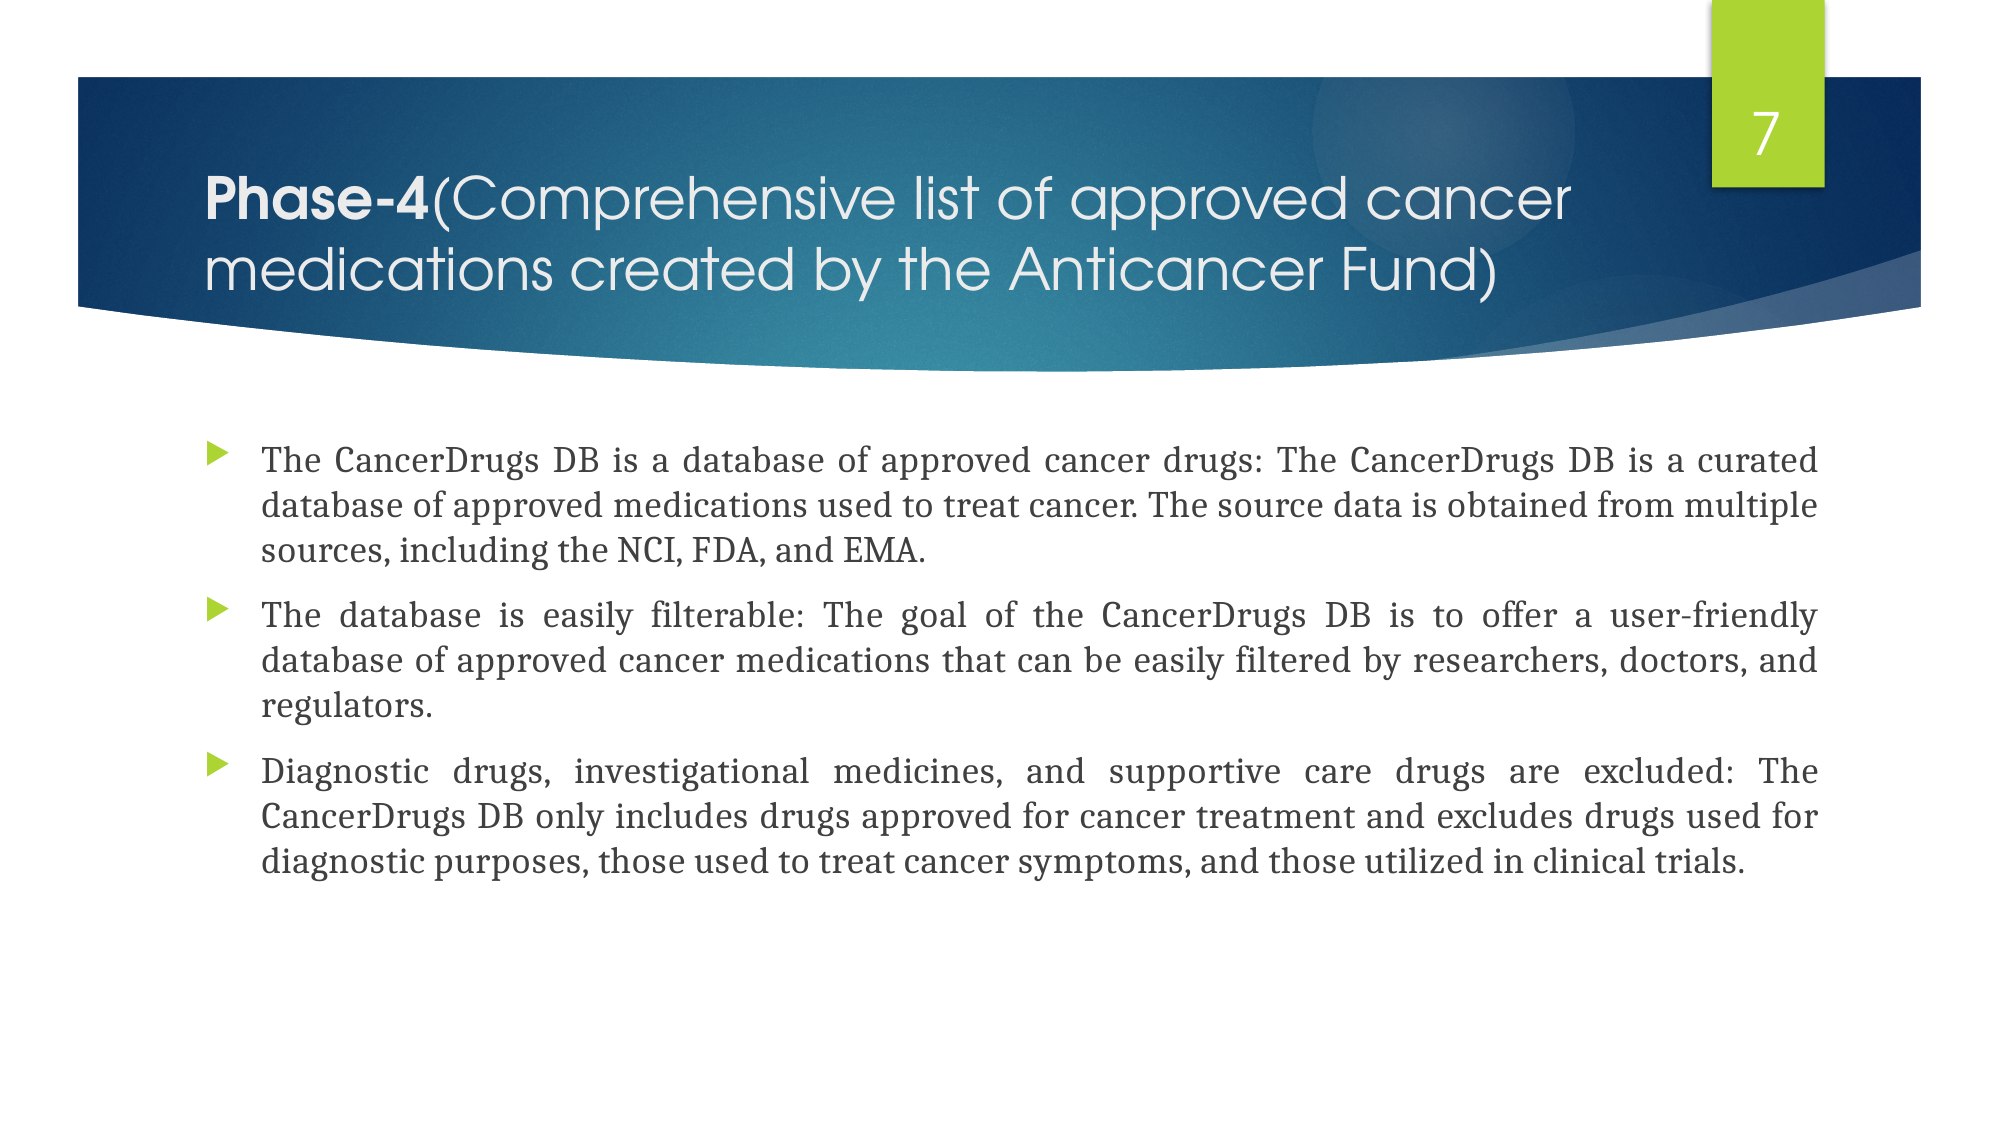

7
# Phase-4(Comprehensive list of approved cancer medications created by the Anticancer Fund)
The CancerDrugs DB is a database of approved cancer drugs: The CancerDrugs DB is a curated database of approved medications used to treat cancer. The source data is obtained from multiple sources, including the NCI, FDA, and EMA.
The database is easily filterable: The goal of the CancerDrugs DB is to offer a user-friendly database of approved cancer medications that can be easily filtered by researchers, doctors, and regulators.
Diagnostic drugs, investigational medicines, and supportive care drugs are excluded: The CancerDrugs DB only includes drugs approved for cancer treatment and excludes drugs used for diagnostic purposes, those used to treat cancer symptoms, and those utilized in clinical trials.